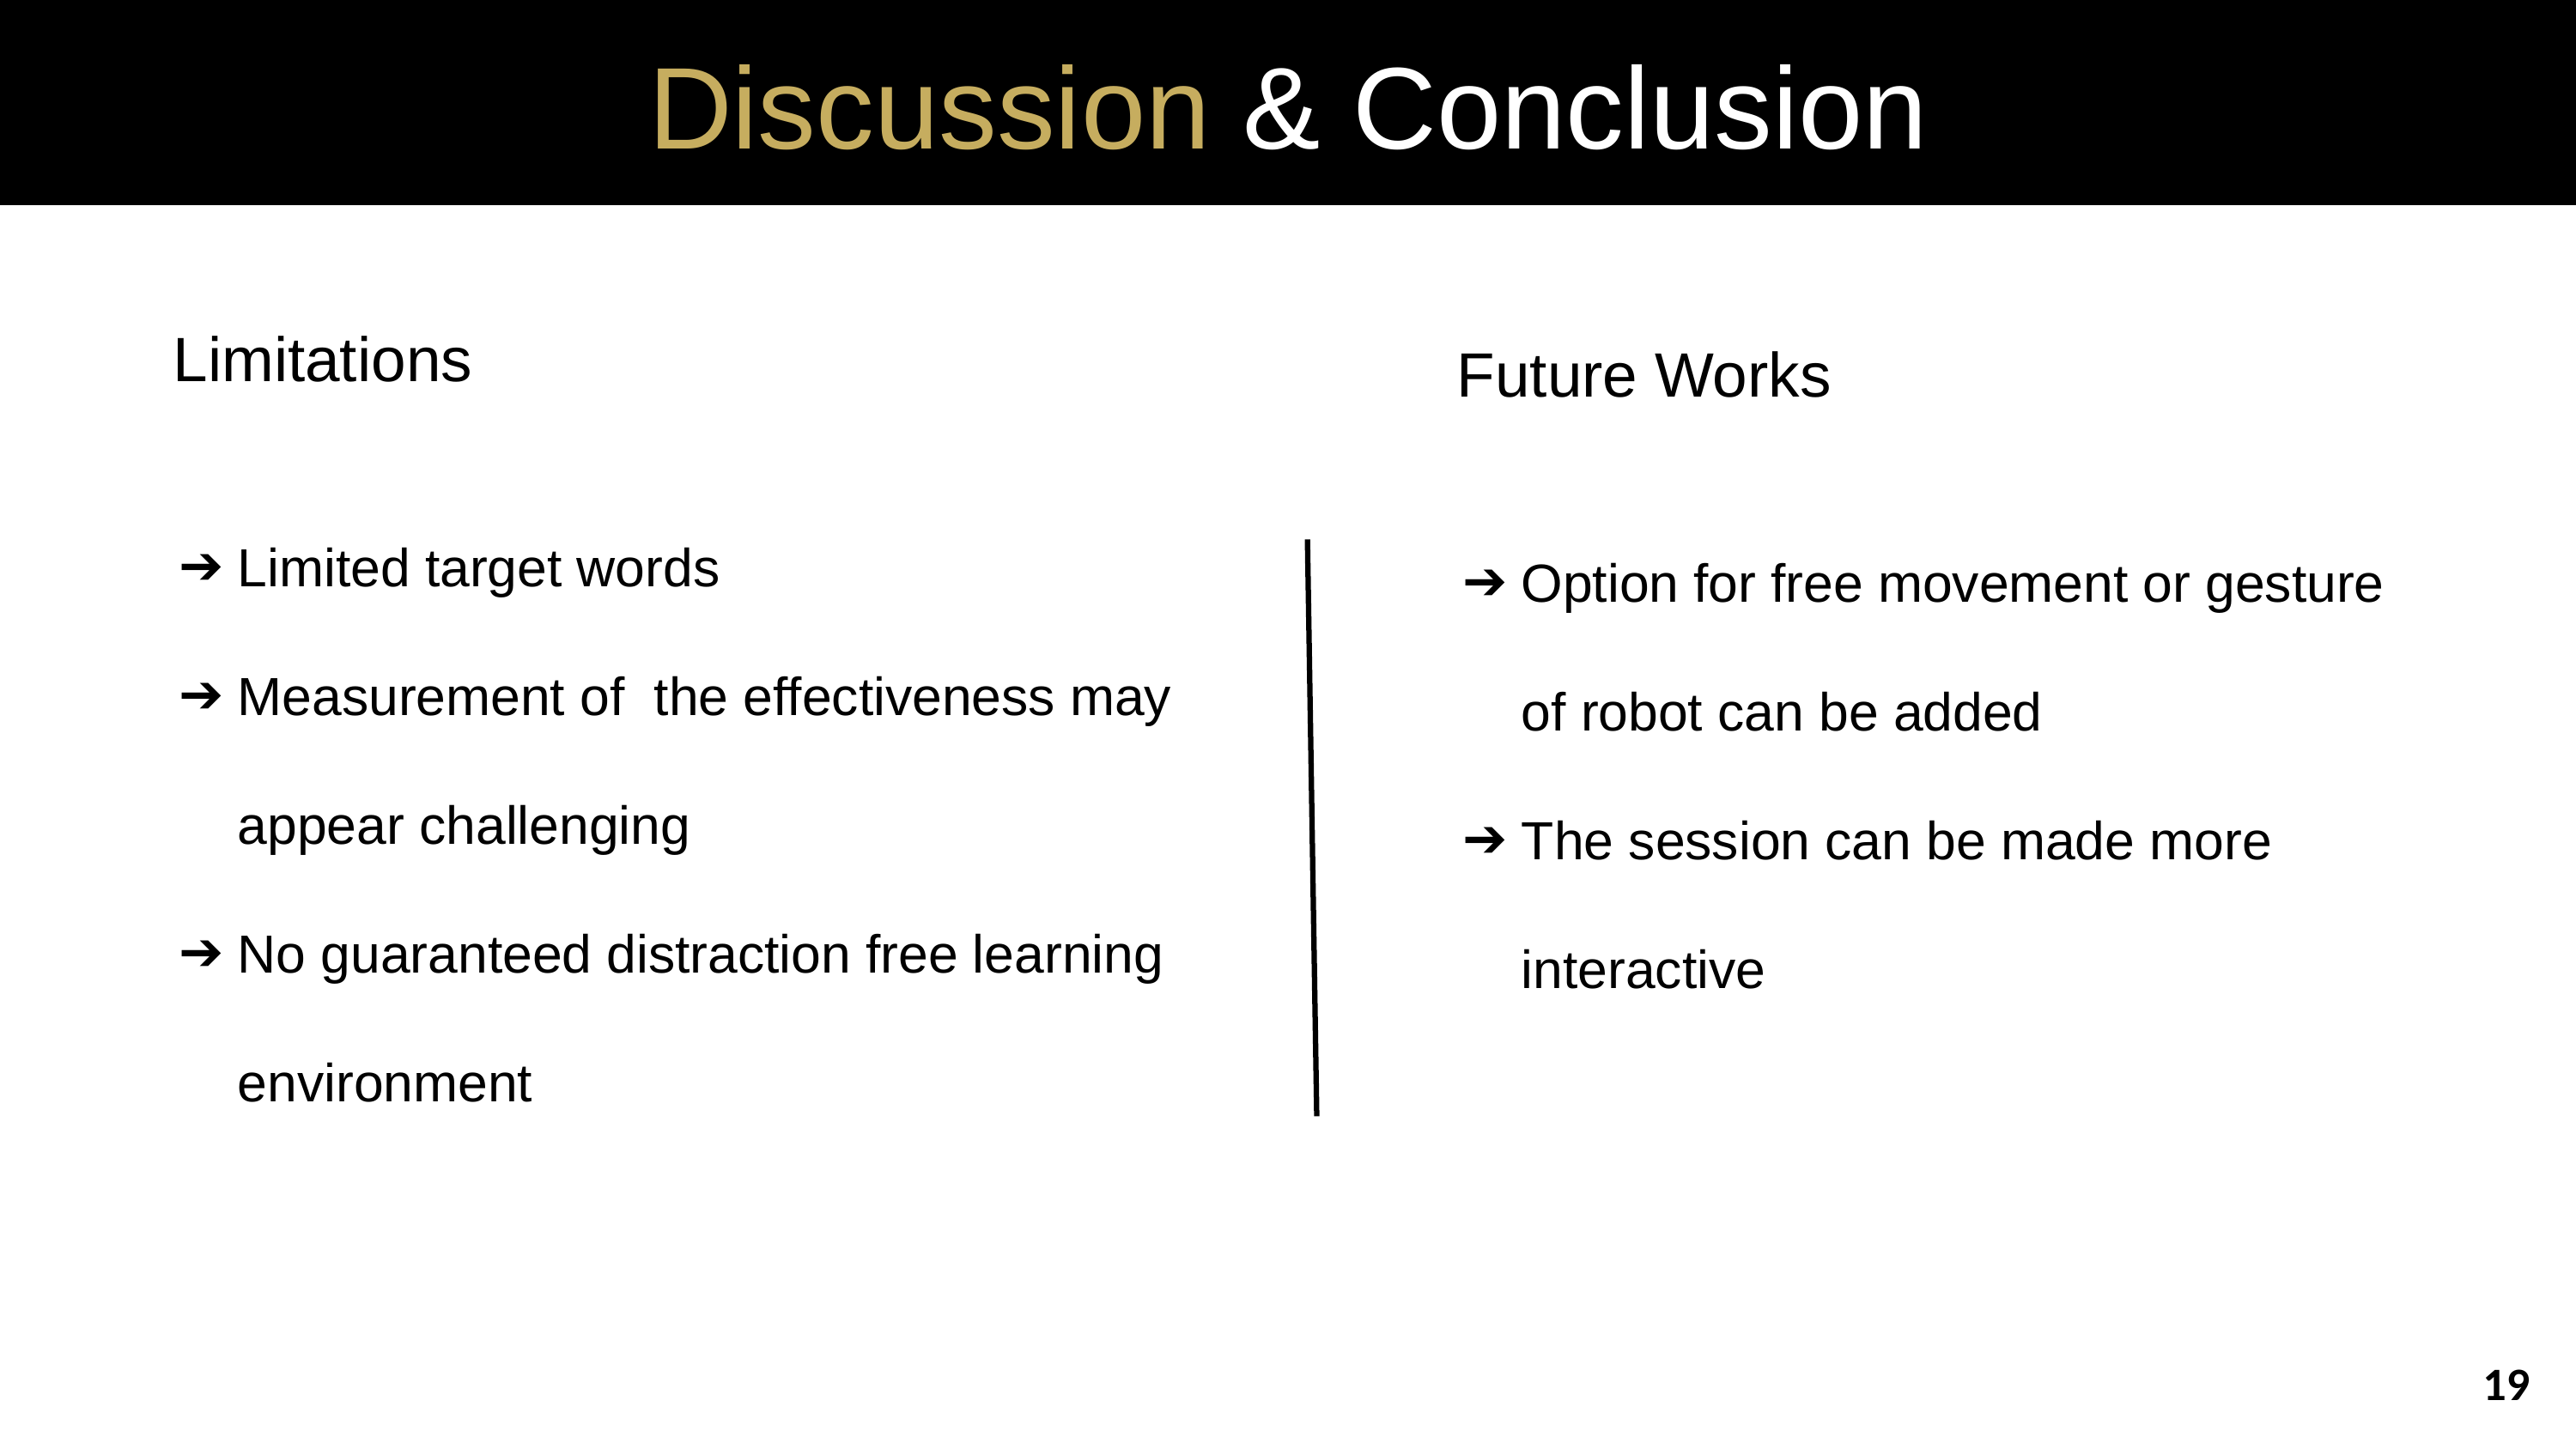

Discussion & Conclusion
Limitations

Limited target words
Measurement of  the effectiveness may appear challenging
No guaranteed distraction free learning environment
Future Works

Option for free movement or gesture of robot can be added
The session can be made more interactive
19